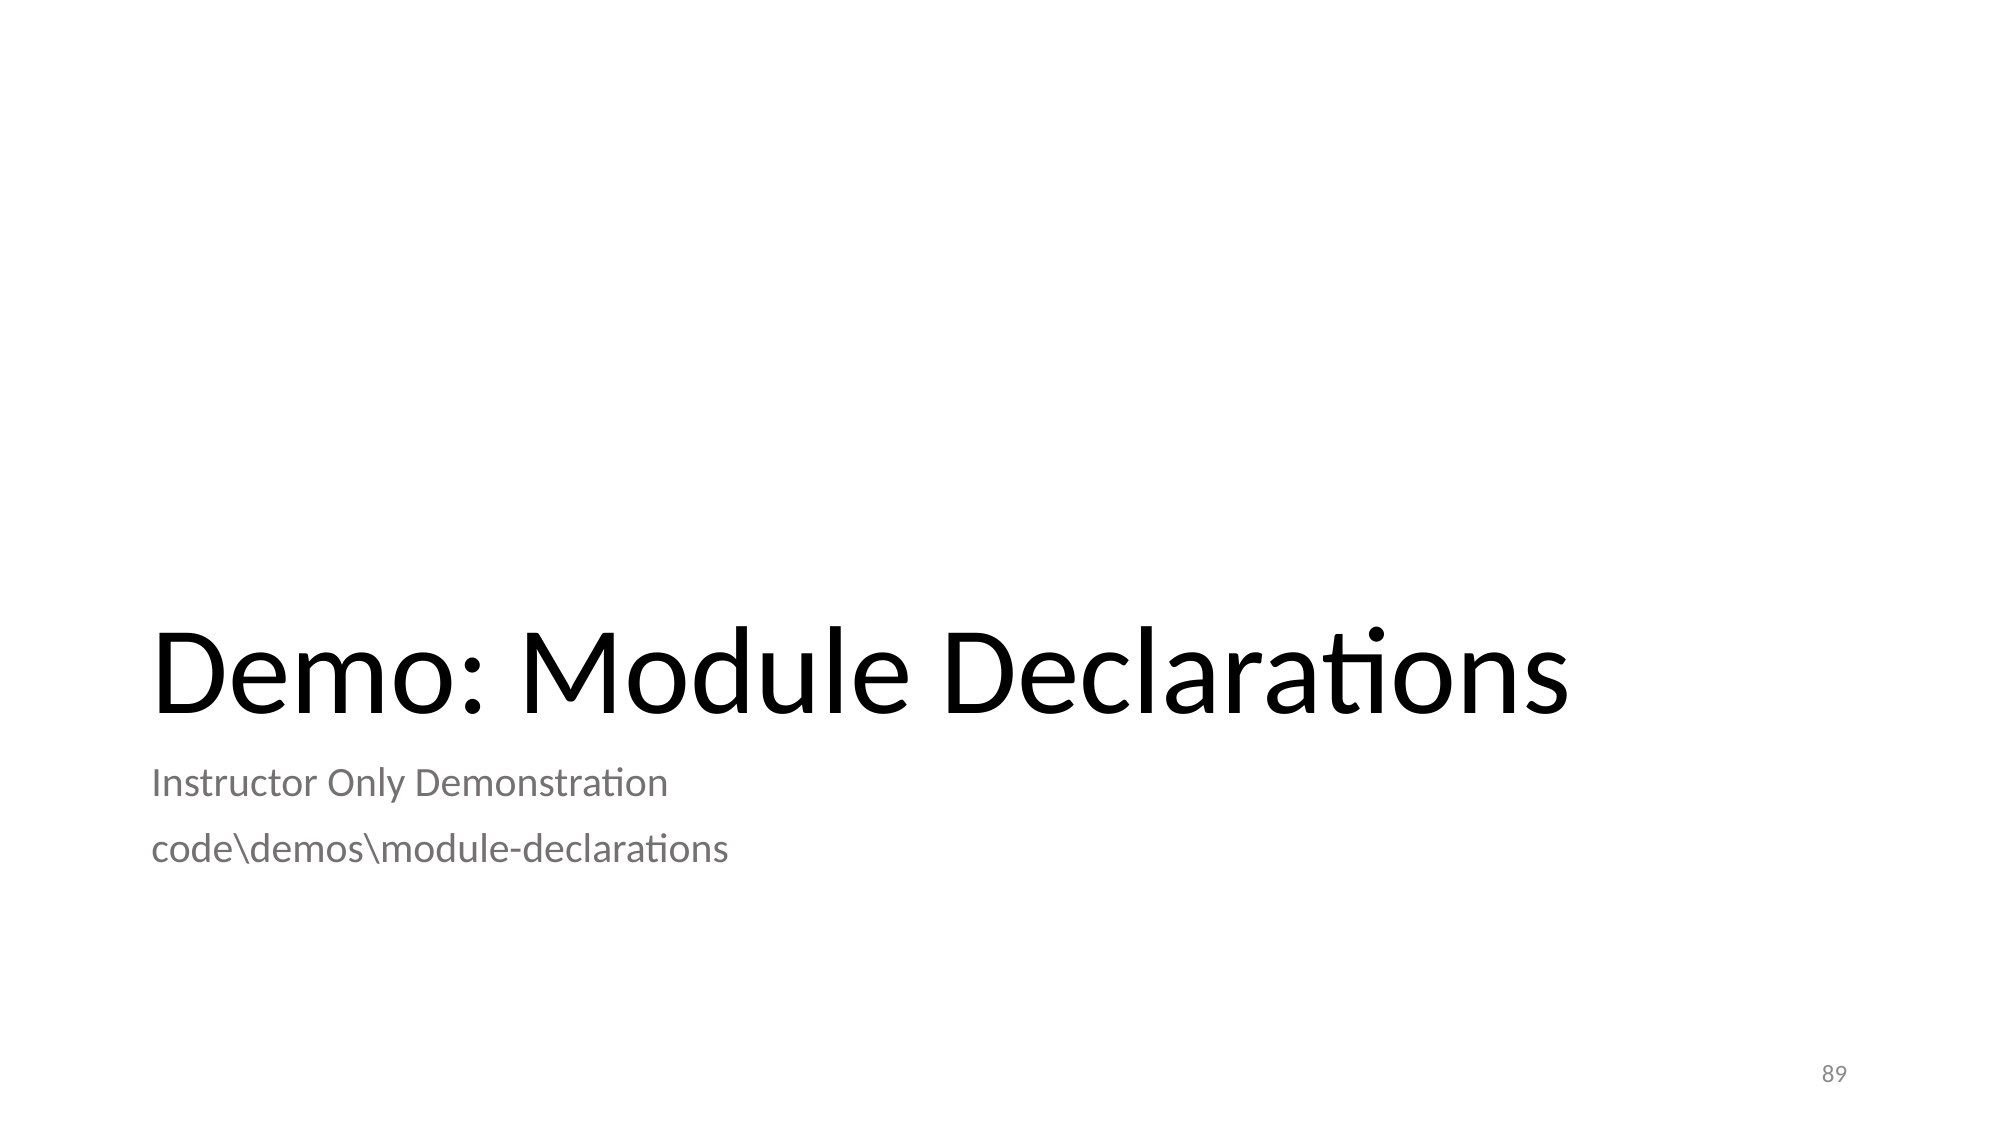

# Demo: Module Declarations
Instructor Only Demonstration
code\demos\module-declarations

89